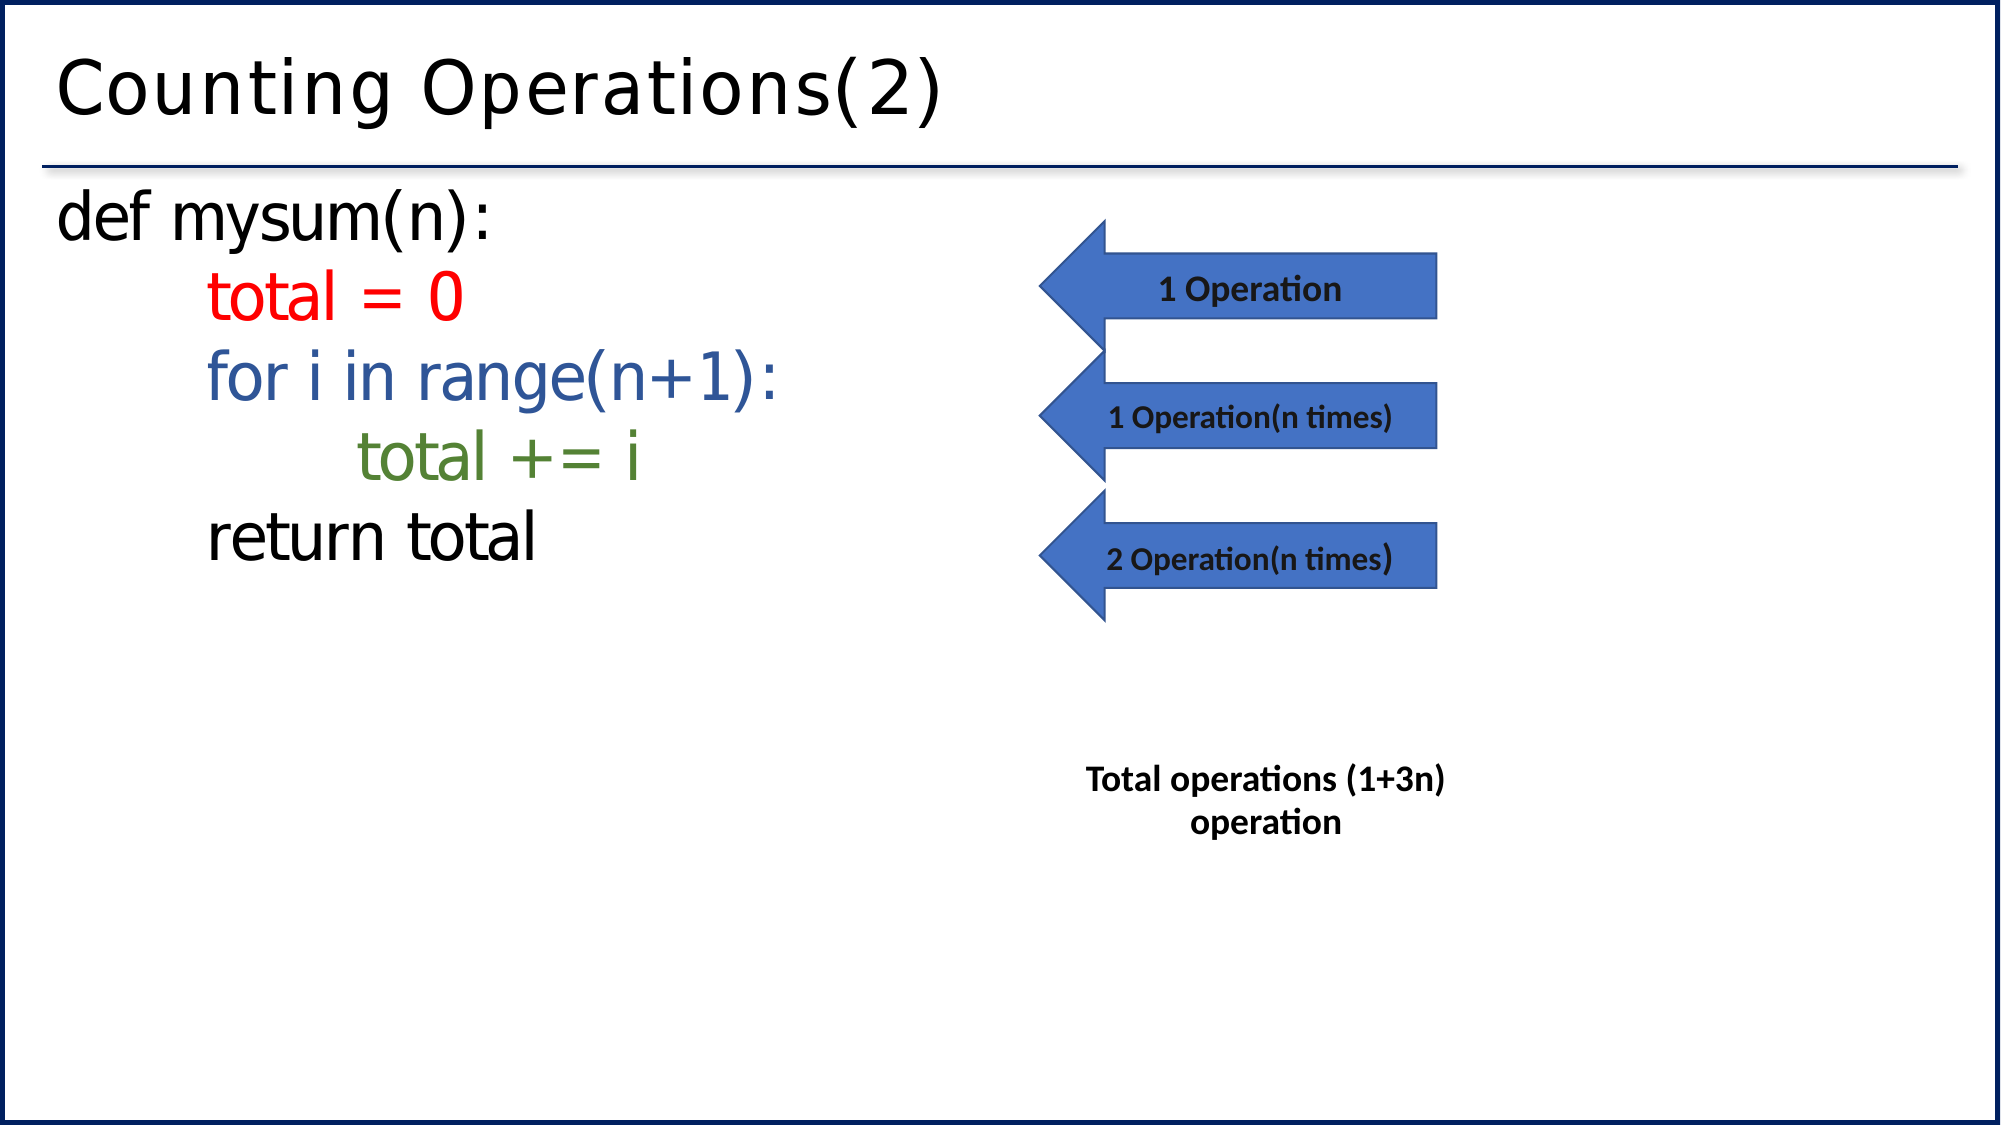

# Counting Operations(2)
def mysum(n):
	total = 0
	for i in range(n+1):
		total += i
	return total
1 Operation
1 Operation(n times)
2 Operation(n times)
Total operations (1+3n) operation